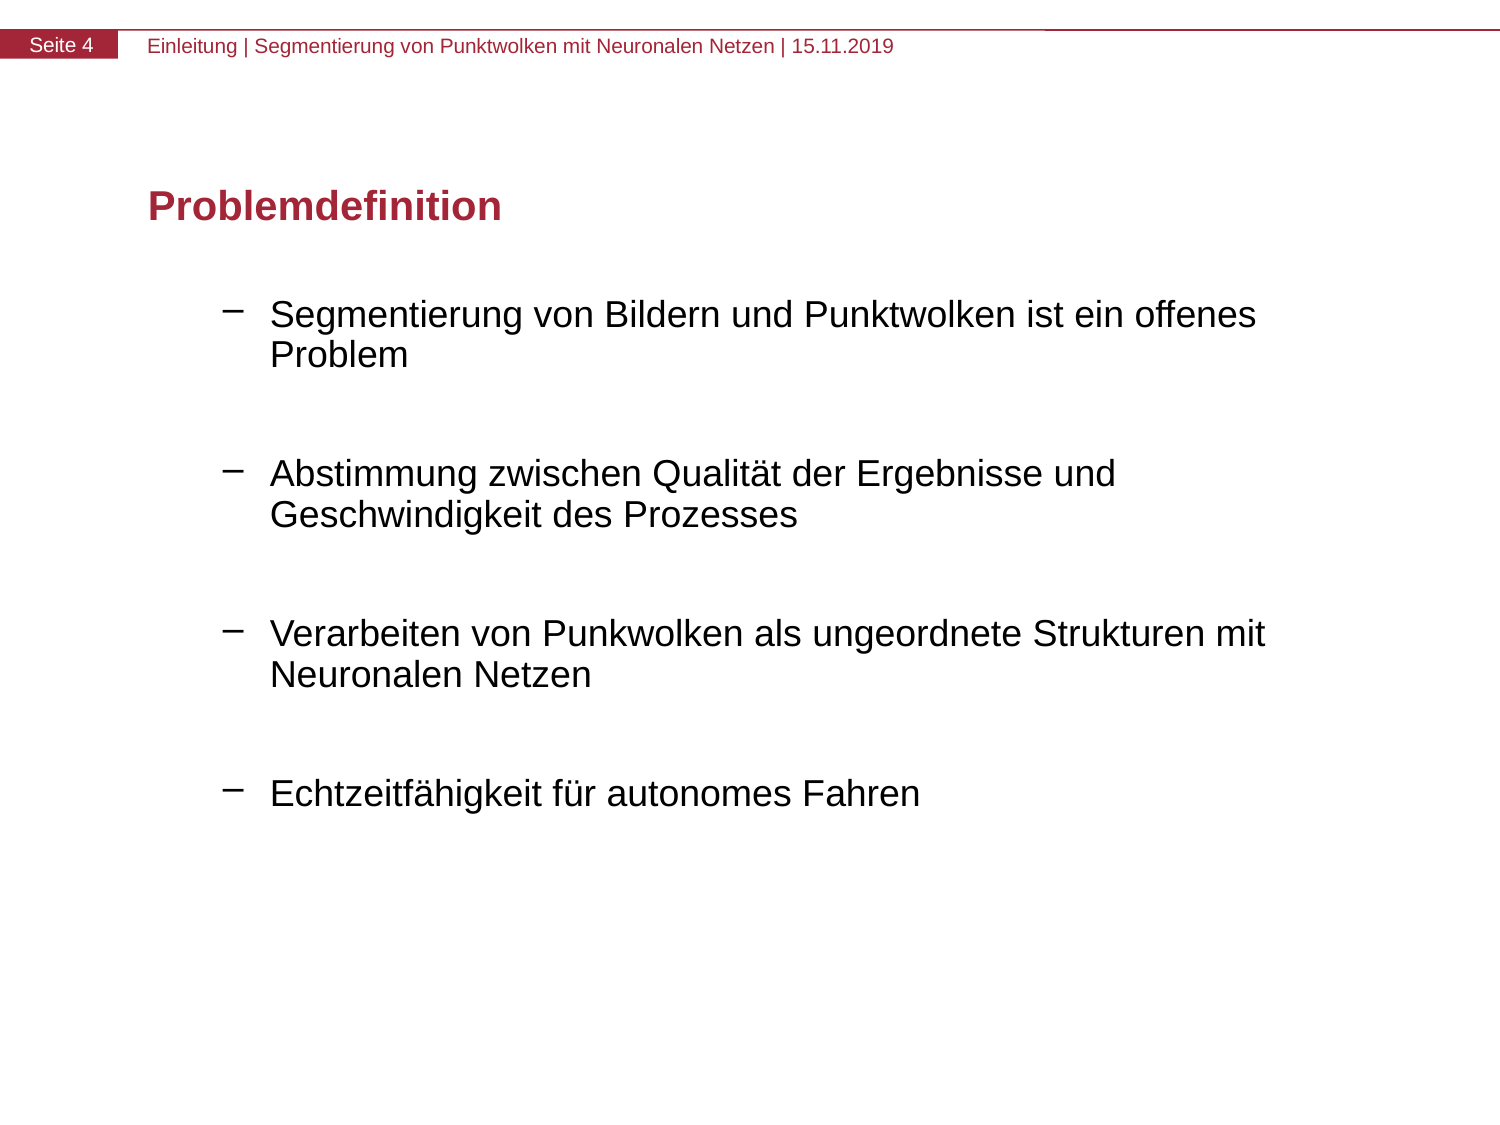

# Problemdefinition
Segmentierung von Bildern und Punktwolken ist ein offenes Problem

Abstimmung zwischen Qualität der Ergebnisse und Geschwindigkeit des Prozesses

Verarbeiten von Punkwolken als ungeordnete Strukturen mit Neuronalen Netzen

Echtzeitfähigkeit für autonomes Fahren